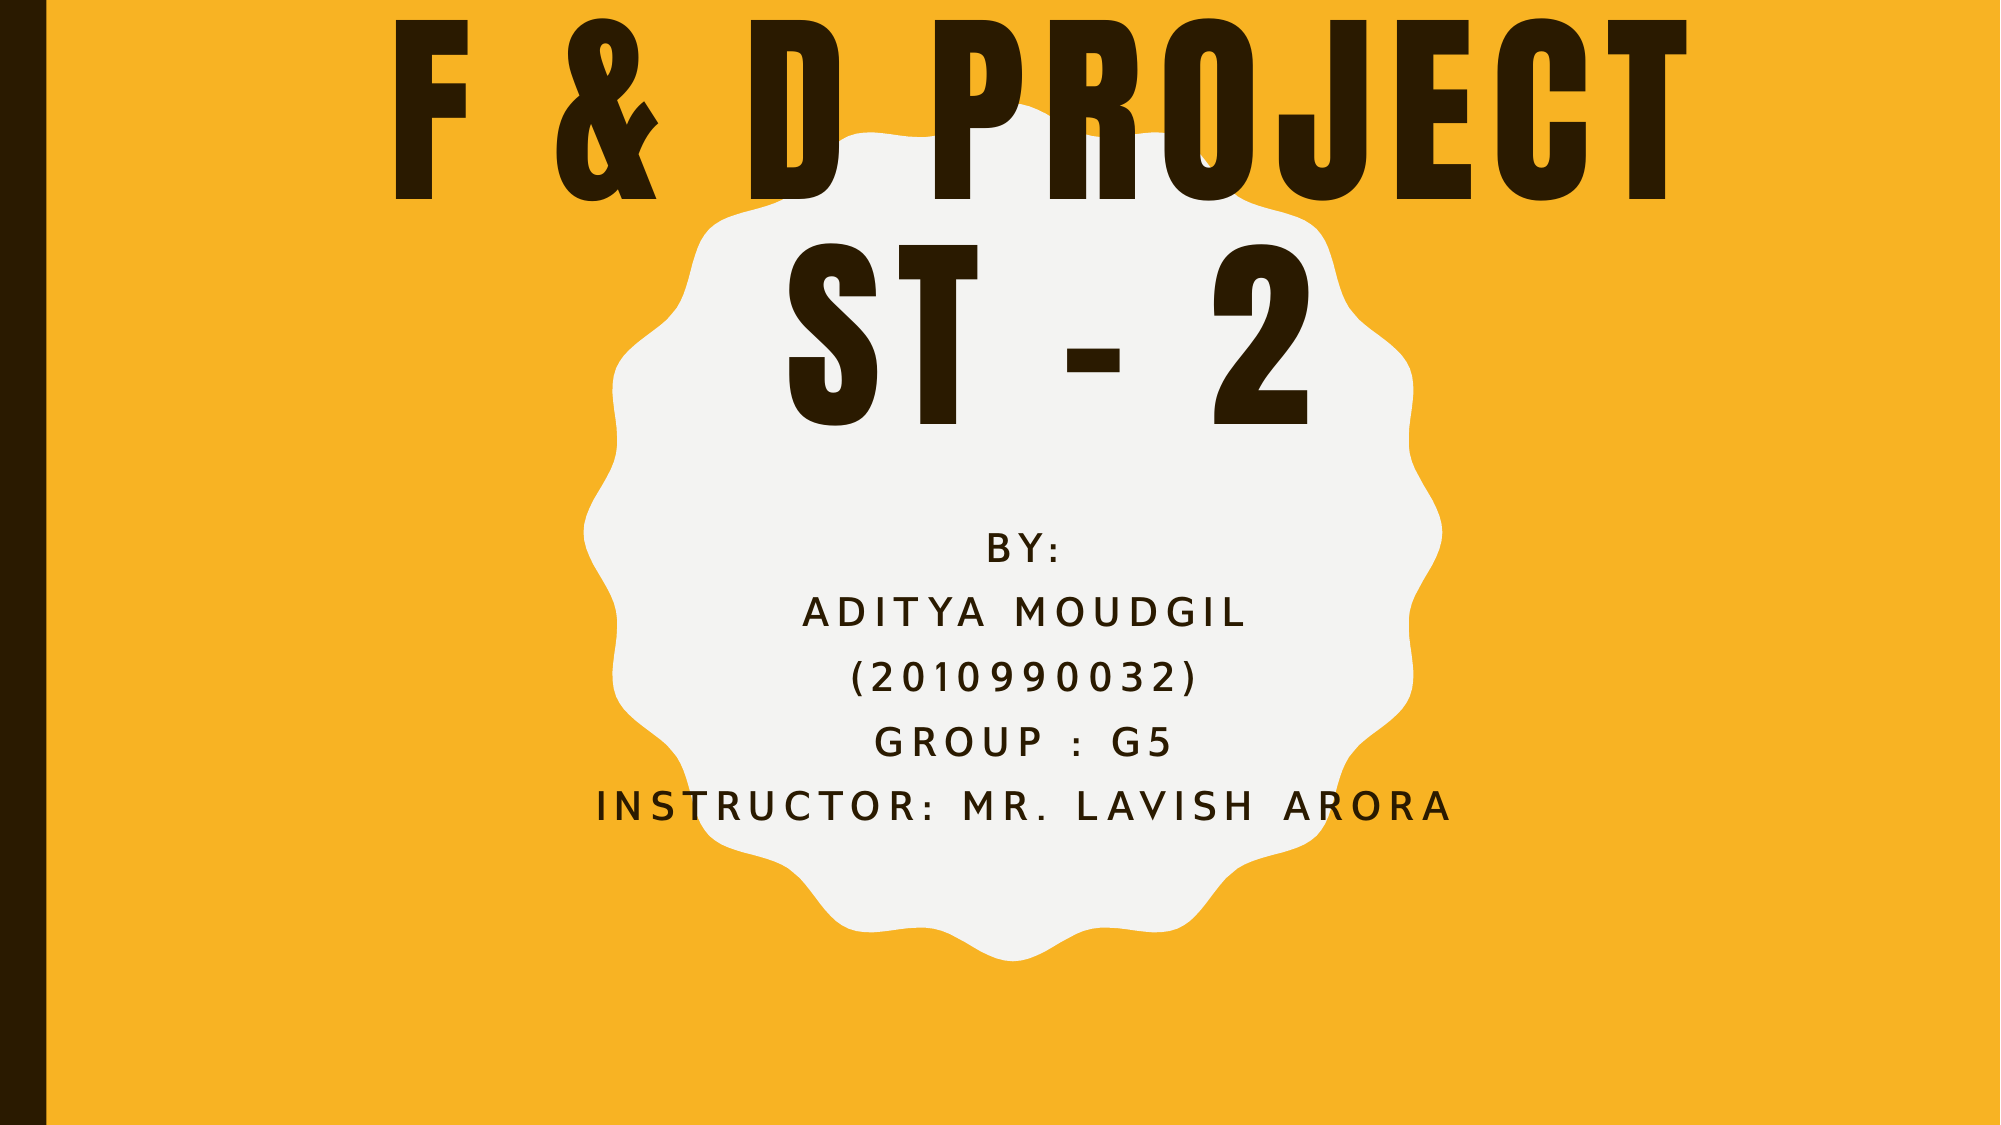

# F & D PROJECT ST - 2
BY:
Aditya Moudgil
(2010990032)
Group : g5
Instructor: Mr. lavish Arora